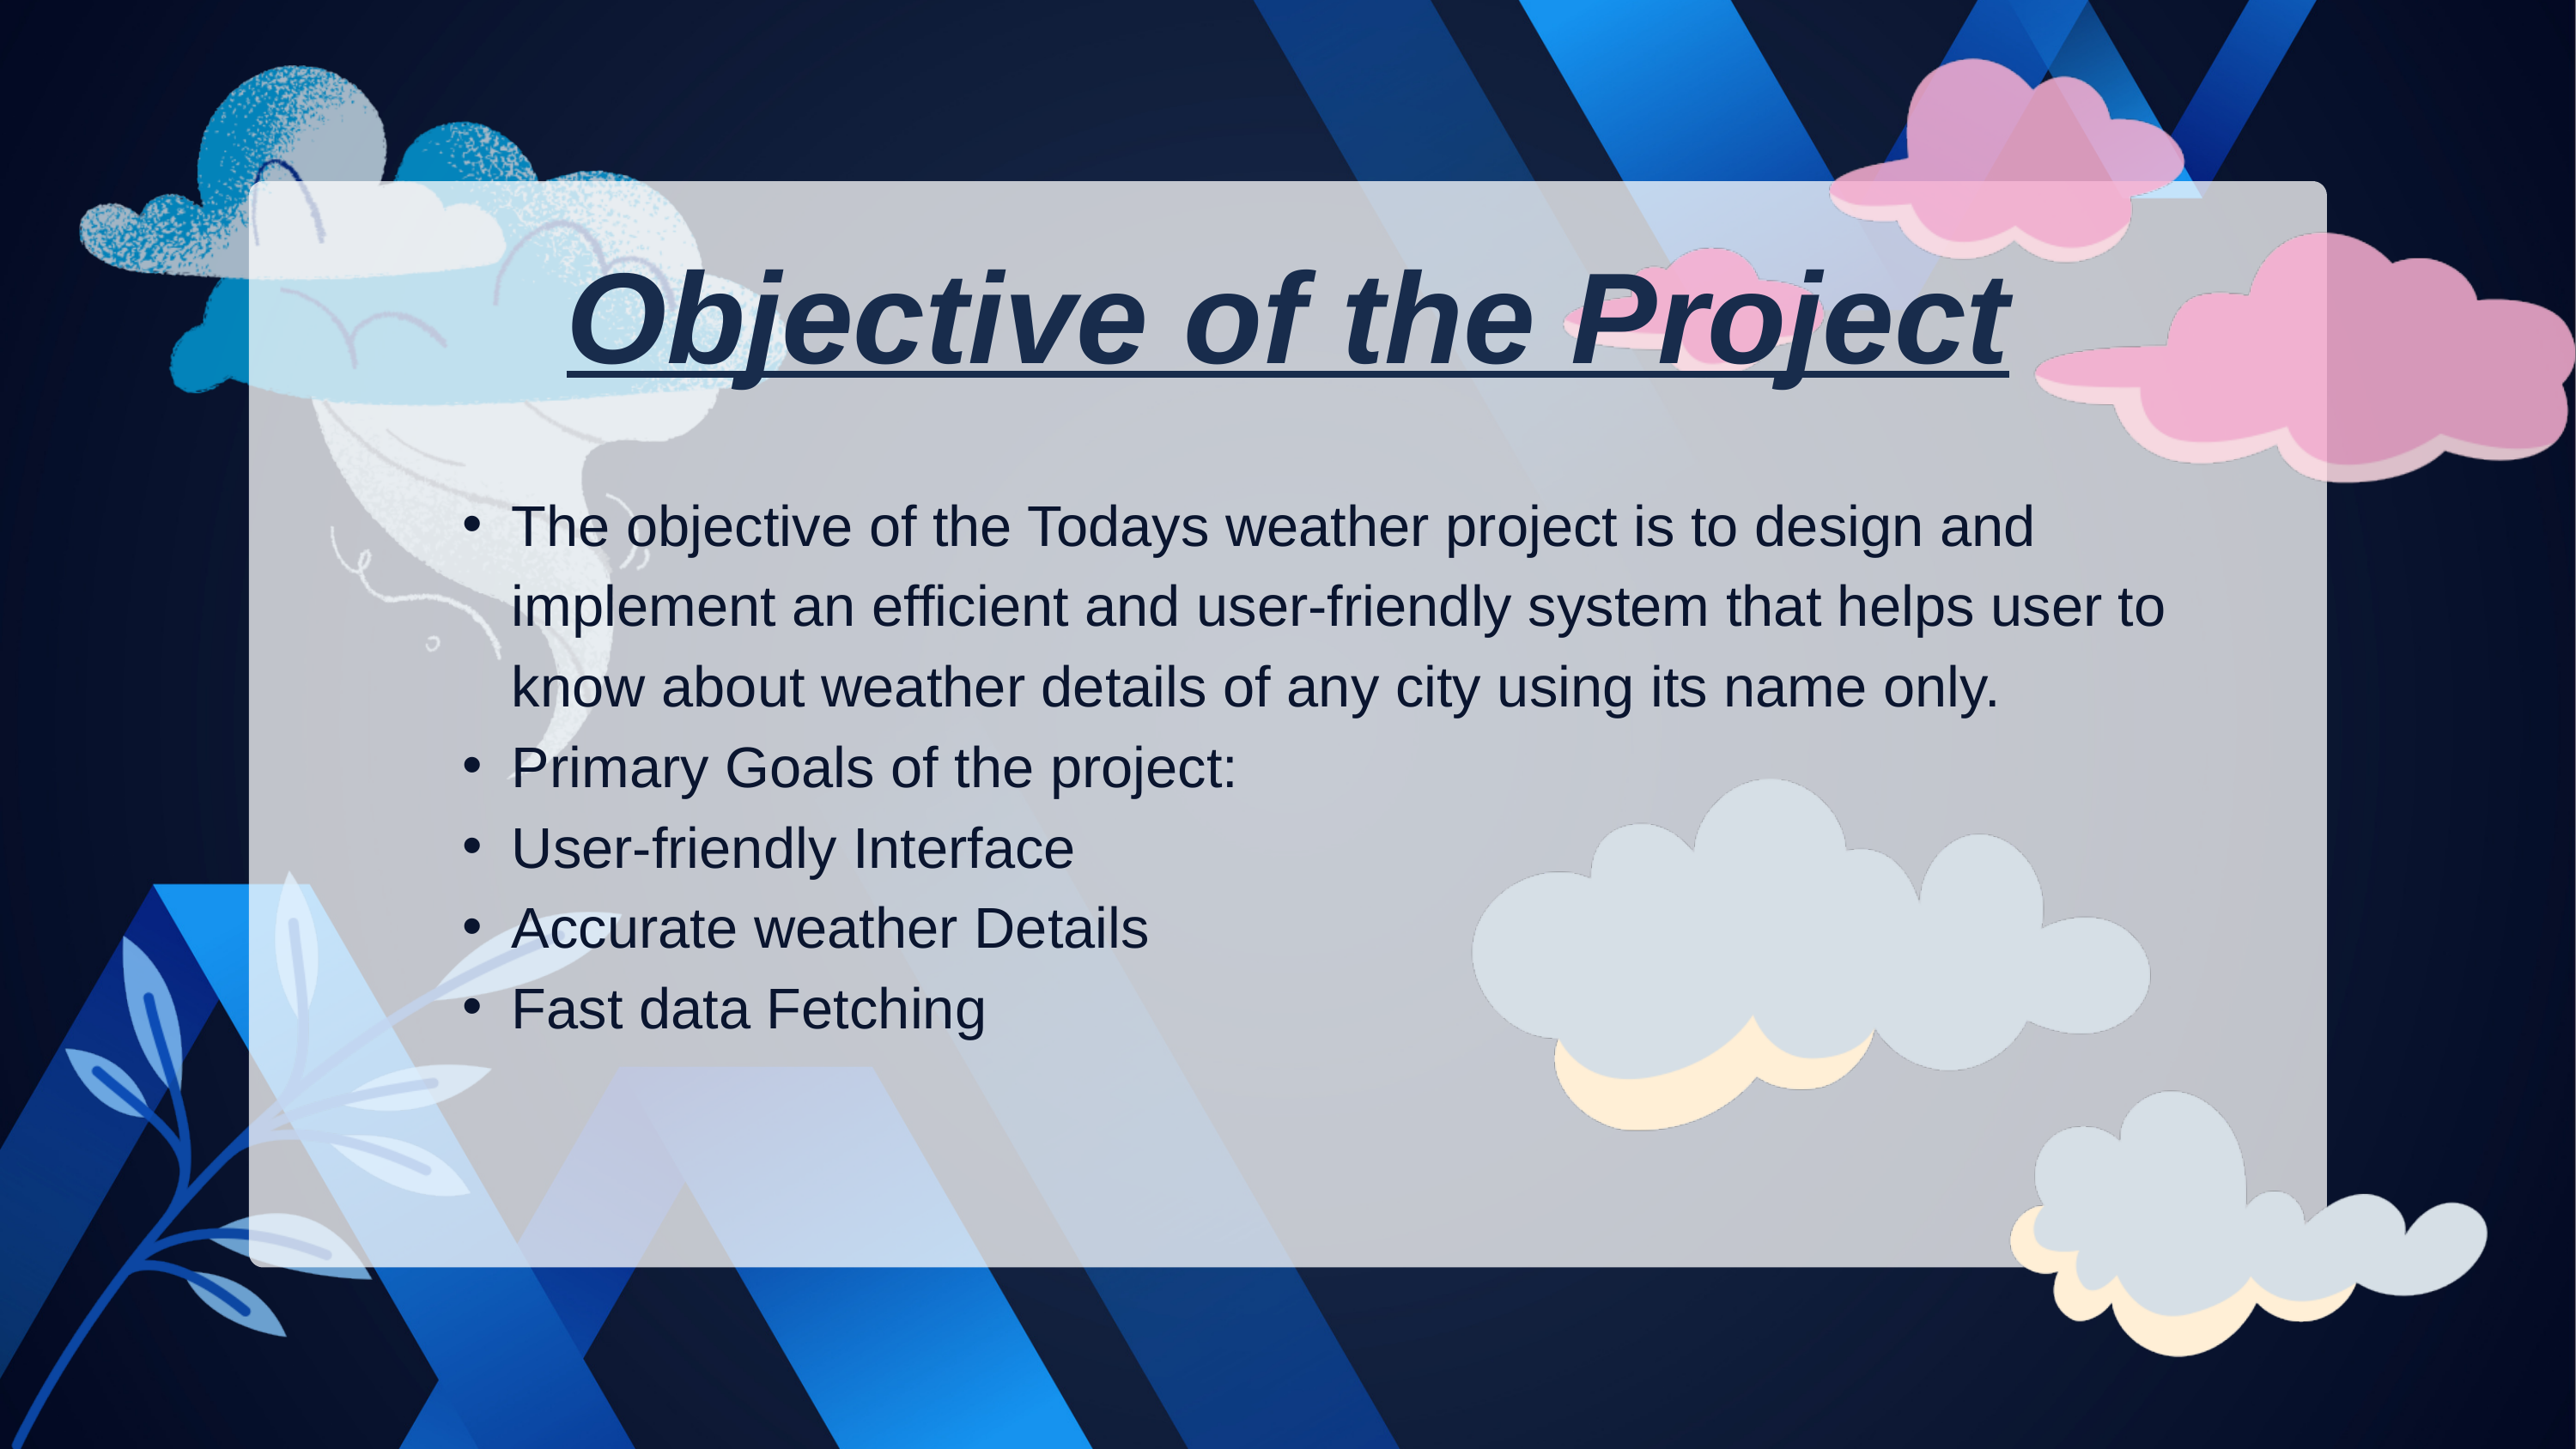

Objective of the Project
The objective of the Todays weather project is to design and implement an efficient and user-friendly system that helps user to know about weather details of any city using its name only.
Primary Goals of the project:
User-friendly Interface
Accurate weather Details
Fast data Fetching